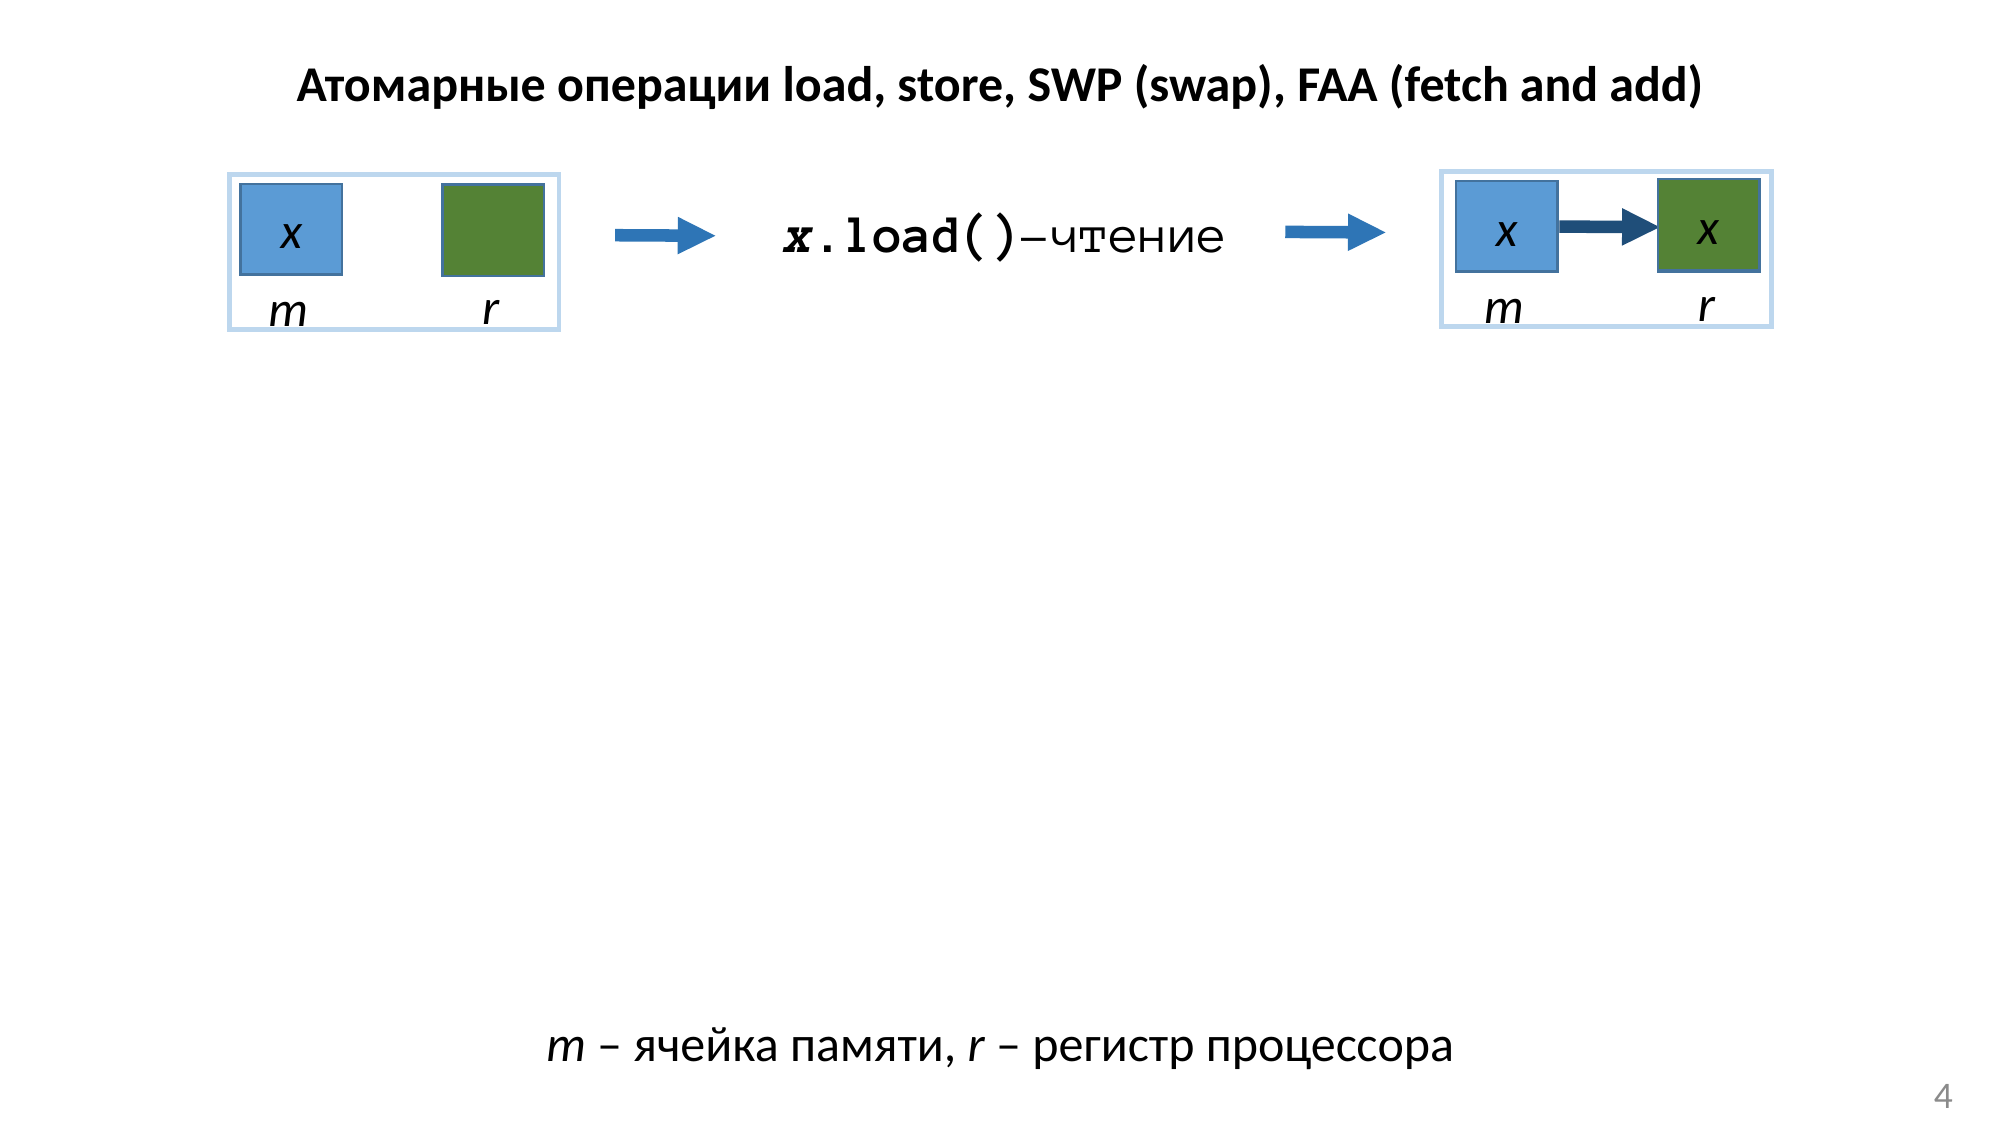

Атомарные операции load, store, SWP (swap), FAA (fetch and add)

x
x
x
x
x

x
x

x.load()-чтение
r
m
r
m
m – ячейка памяти, r – регистр процессора
4